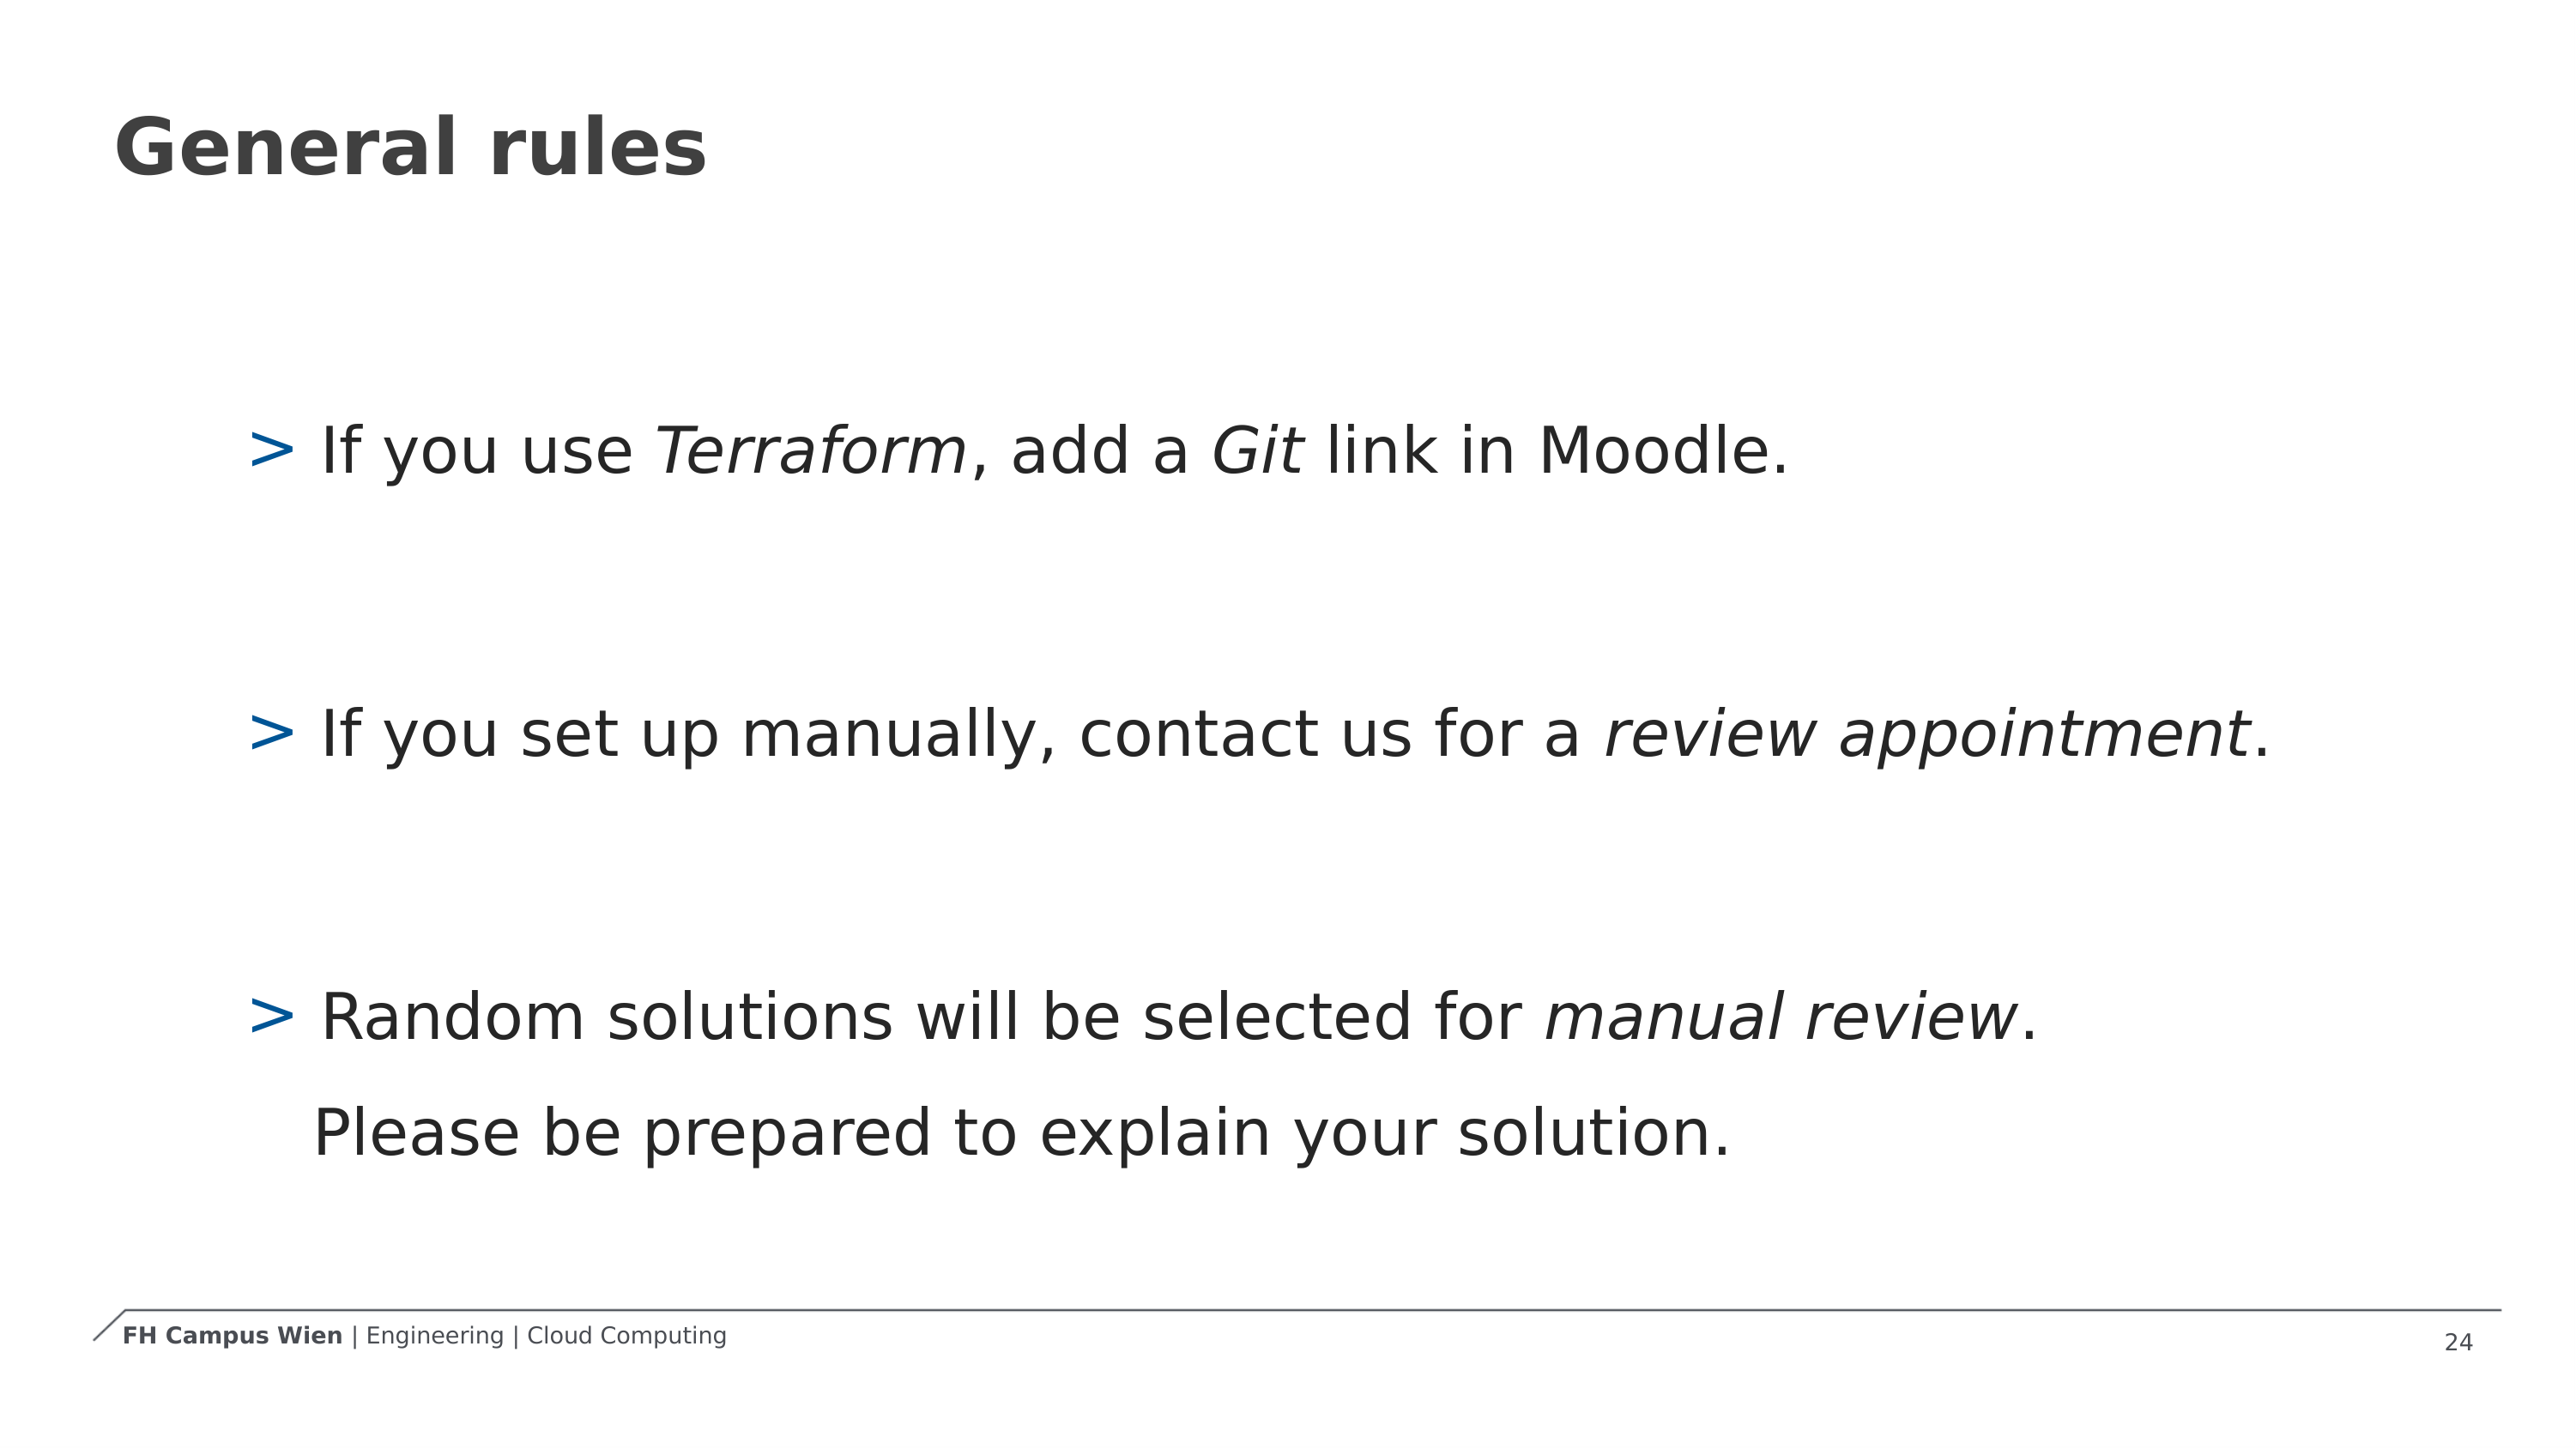

# General rules
 If you use Terraform, add a Git link in Moodle.

 If you set up manually, contact us for a review appointment.

 Random solutions will be selected for manual review.
 Please be prepared to explain your solution.